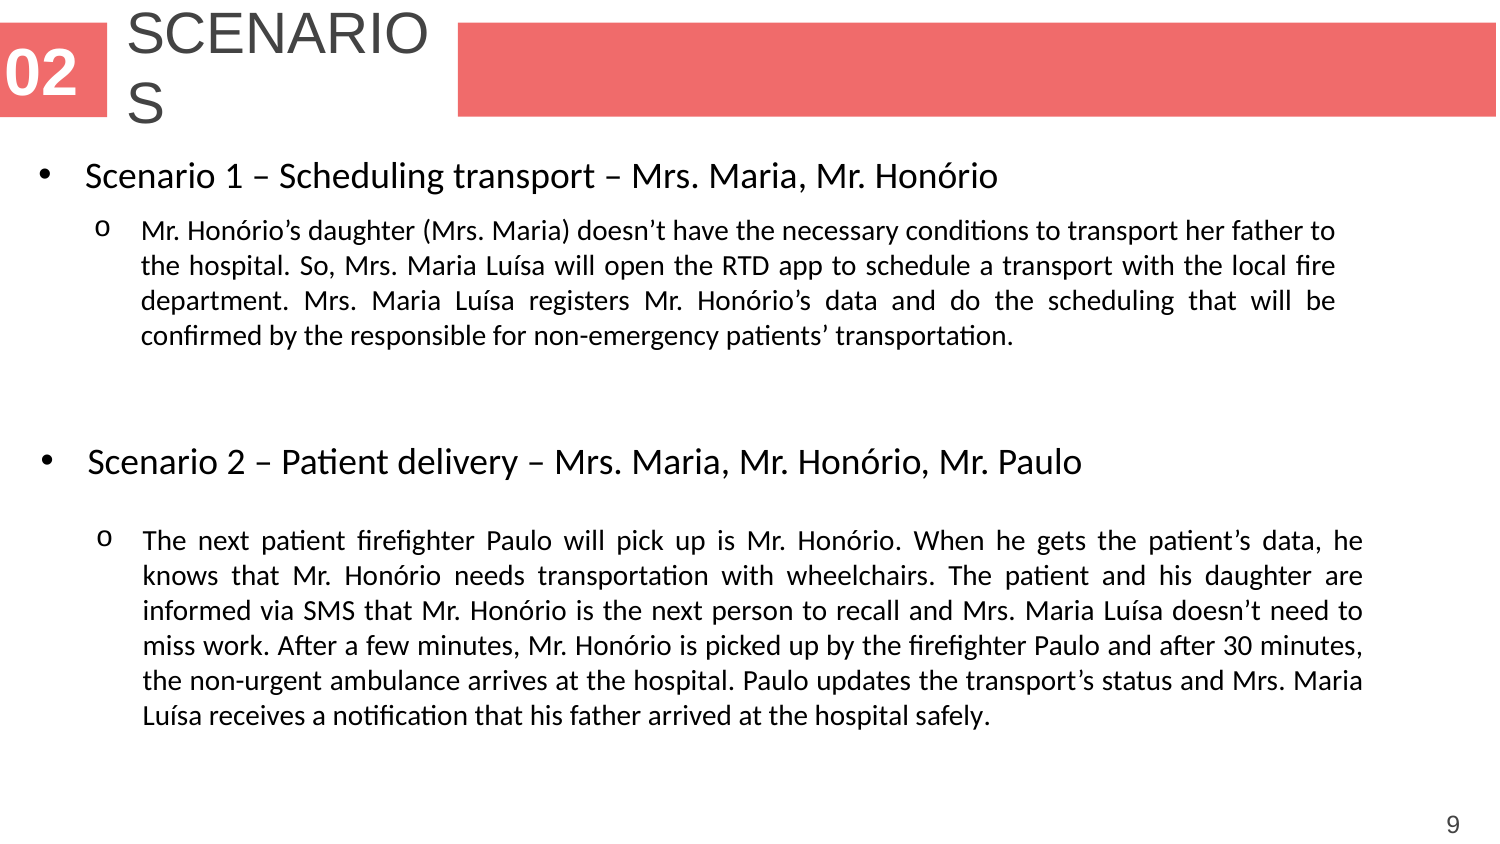

02
# SCENARIOS
Scenario 1 – Scheduling transport – Mrs. Maria, Mr. Honório

Mr. Honório’s daughter (Mrs. Maria) doesn’t have the necessary conditions to transport her father to the hospital. So, Mrs. Maria Luísa will open the RTD app to schedule a transport with the local fire department. Mrs. Maria Luísa registers Mr. Honório’s data and do the scheduling that will be confirmed by the responsible for non-emergency patients’ transportation.
Scenario 2 – Patient delivery – Mrs. Maria, Mr. Honório, Mr. Paulo
The next patient firefighter Paulo will pick up is Mr. Honório. When he gets the patient’s data, he knows that Mr. Honório needs transportation with wheelchairs. The patient and his daughter are informed via SMS that Mr. Honório is the next person to recall and Mrs. Maria Luísa doesn’t need to miss work. After a few minutes, Mr. Honório is picked up by the firefighter Paulo and after 30 minutes, the non-urgent ambulance arrives at the hospital. Paulo updates the transport’s status and Mrs. Maria Luísa receives a notification that his father arrived at the hospital safely.

9